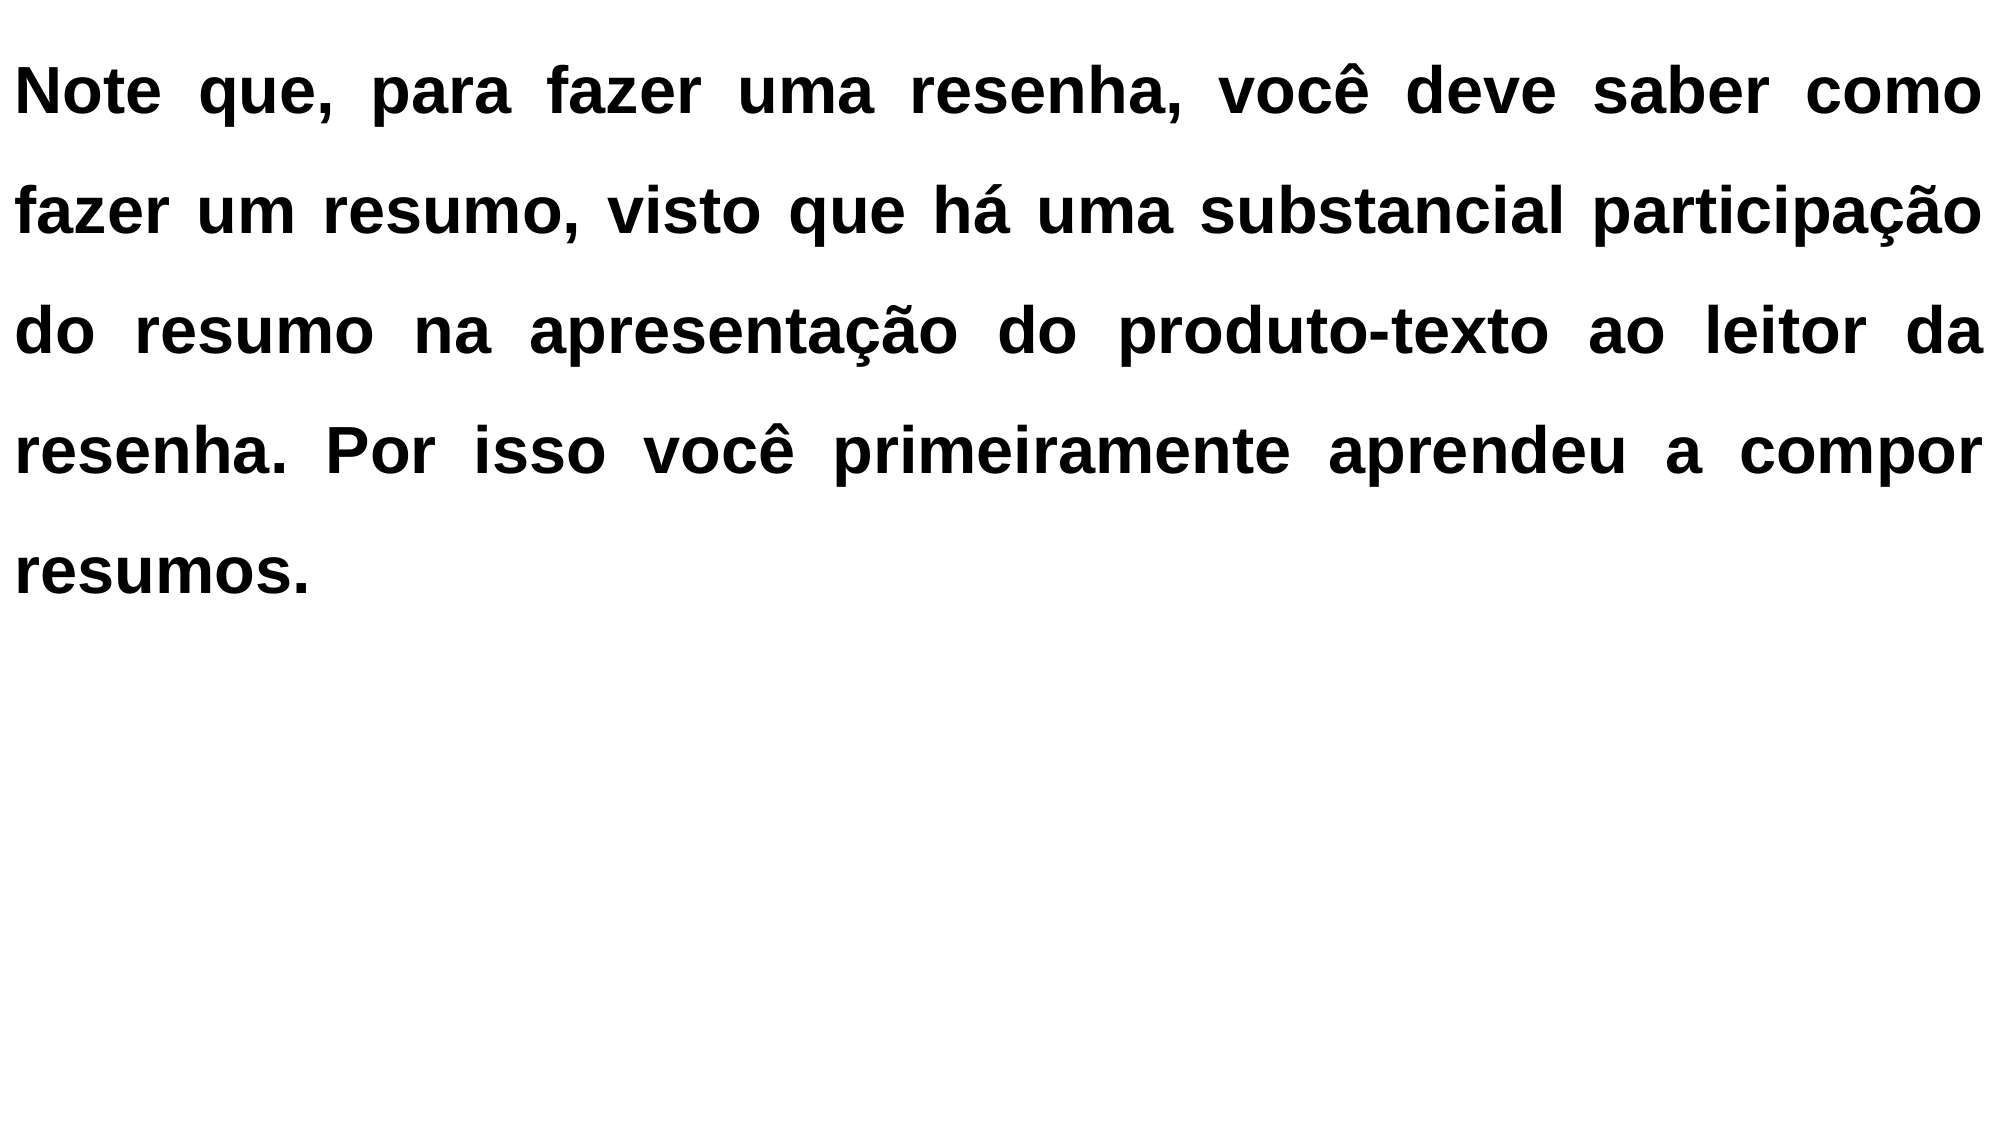

Note que, para fazer uma resenha, você deve saber como fazer um resumo, visto que há uma substancial participação do resumo na apresentação do produto-texto ao leitor da resenha. Por isso você primeiramente aprendeu a compor resumos.